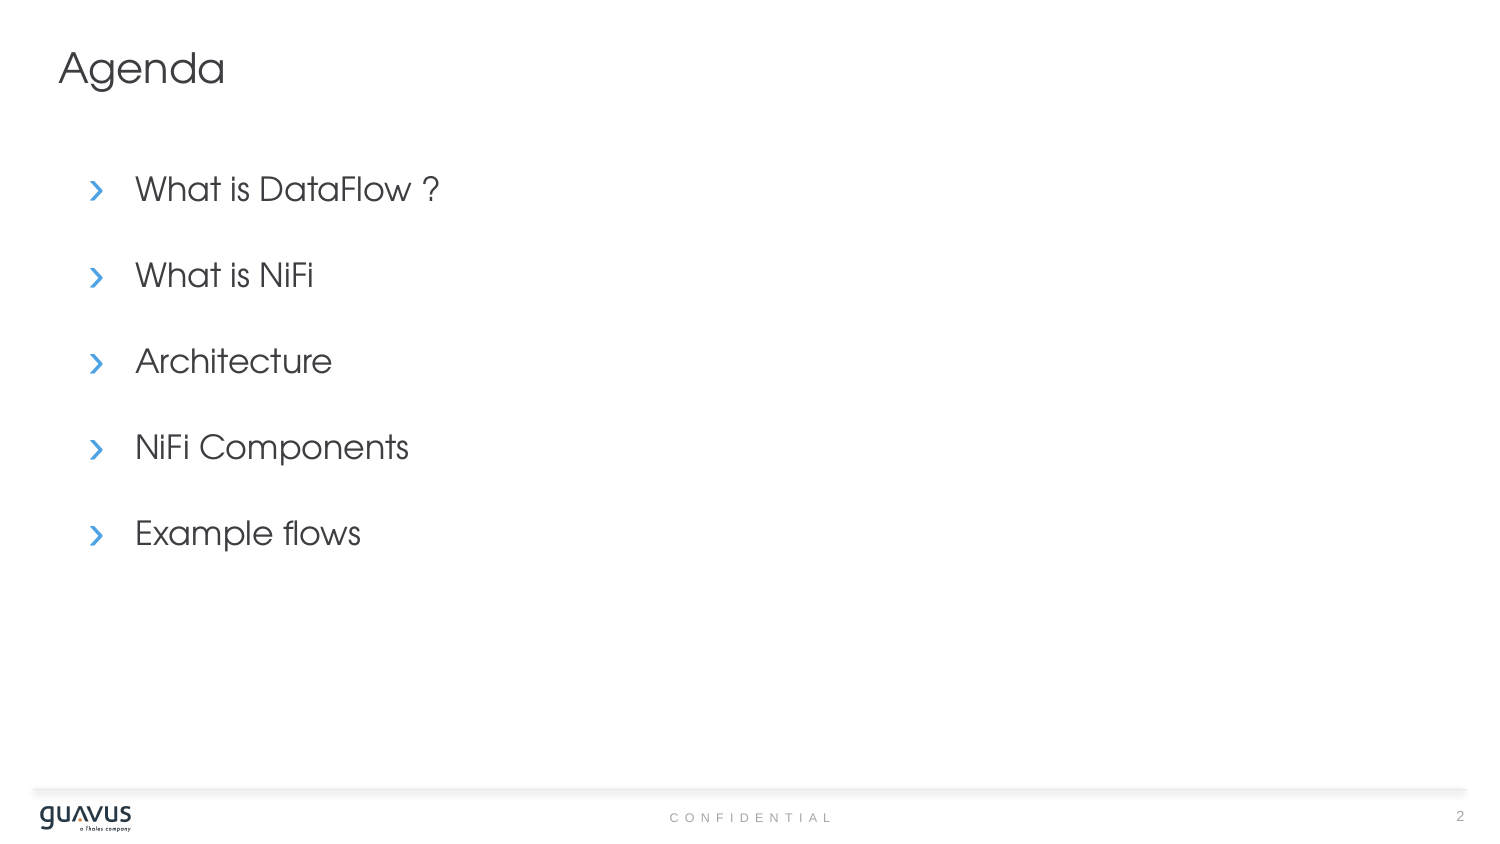

# Agenda
What is DataFlow ?
What is NiFi
Architecture
NiFi Components
Example flows